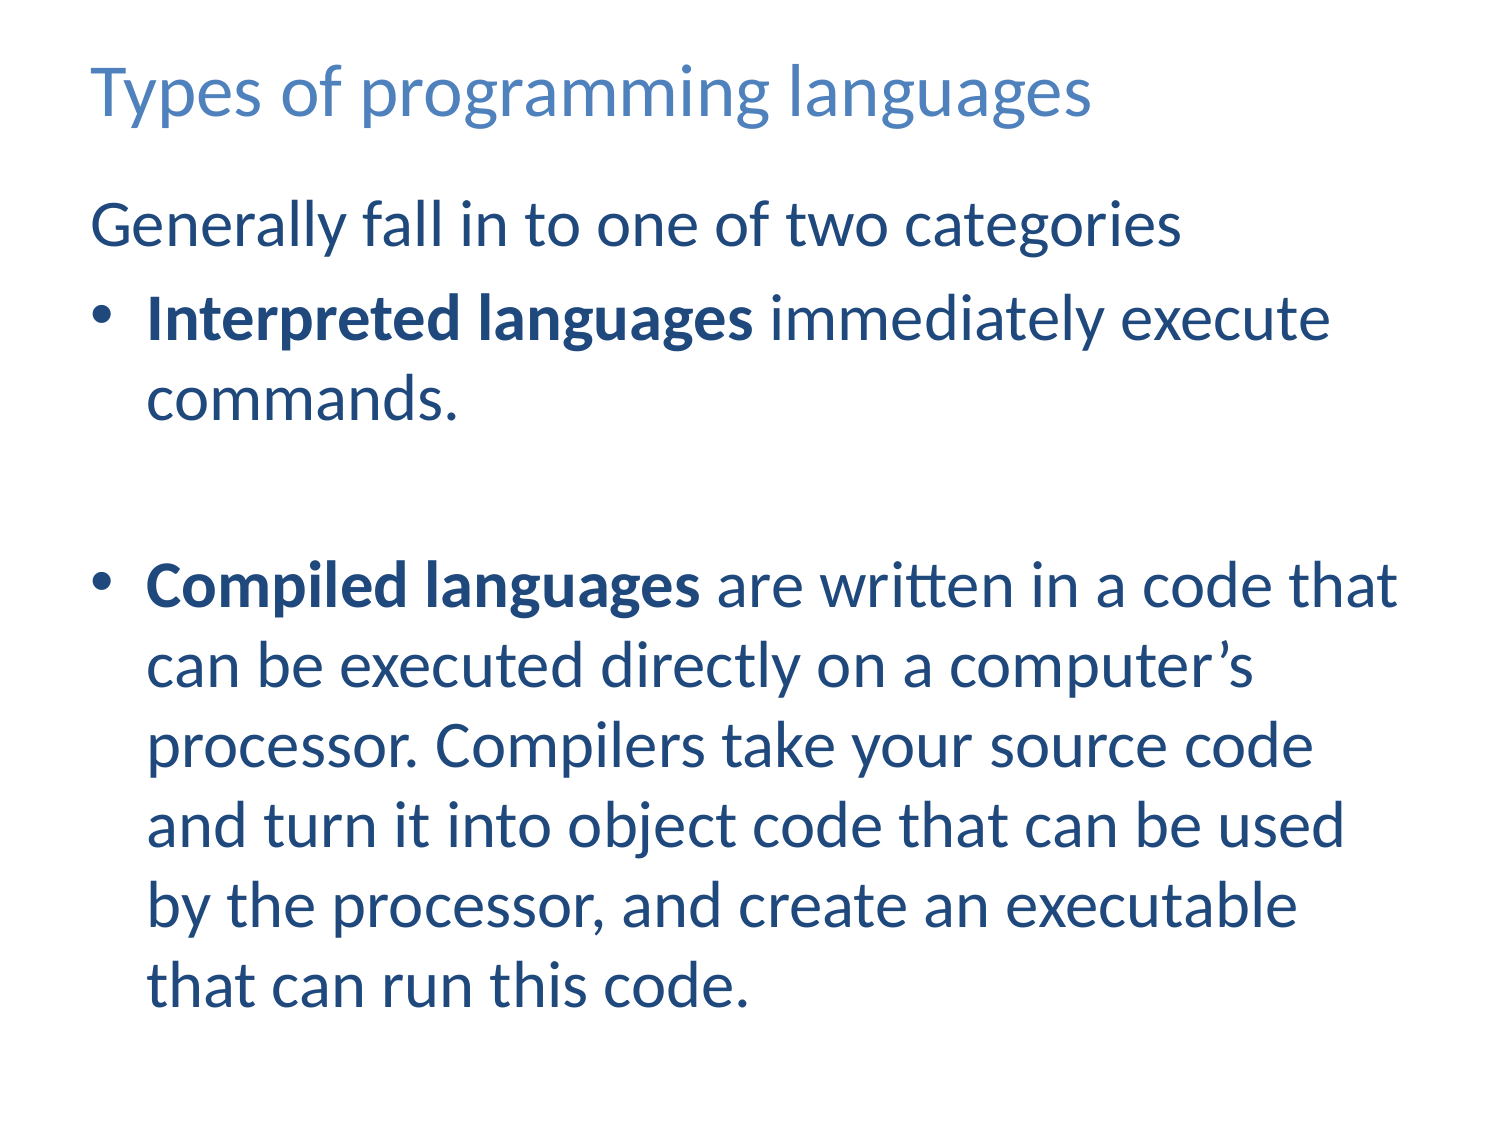

# Types of programming languages
Generally fall in to one of two categories
Interpreted languages immediately execute commands.

Compiled languages are written in a code that can be executed directly on a computer’s processor. Compilers take your source code and turn it into object code that can be used by the processor, and create an executable that can run this code.